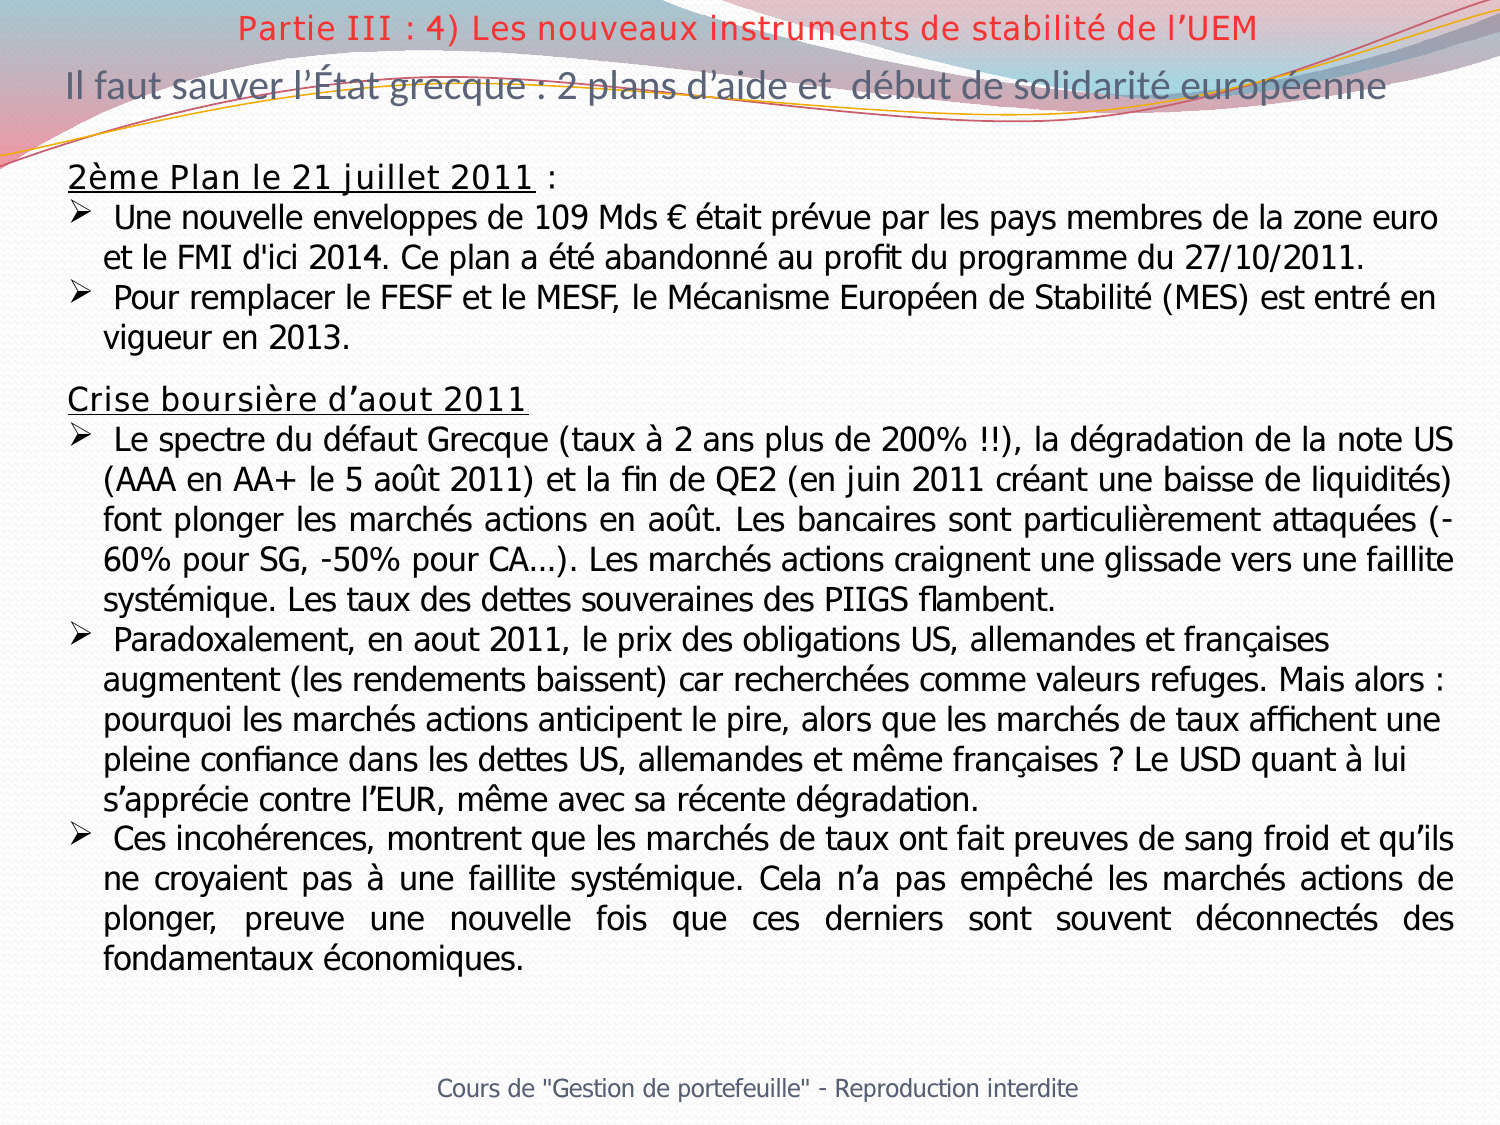

Partie III : 4) Les nouveaux instruments de stabilité de l’UEM
Il faut sauver l’État grecque : 2 plans d’aide et  début de solidarité européenne
2ème Plan le 21 juillet 2011 :
 Une nouvelle enveloppes de 109 Mds € était prévue par les pays membres de la zone euro et le FMI d'ici 2014. Ce plan a été abandonné au profit du programme du 27/10/2011.
 Pour remplacer le FESF et le MESF, le Mécanisme Européen de Stabilité (MES) est entré en vigueur en 2013.

Crise boursière d’aout 2011
 Le spectre du défaut Grecque (taux à 2 ans plus de 200% !!), la dégradation de la note US (AAA en AA+ le 5 août 2011) et la fin de QE2 (en juin 2011 créant une baisse de liquidités) font plonger les marchés actions en août. Les bancaires sont particulièrement attaquées (-60% pour SG, -50% pour CA…). Les marchés actions craignent une glissade vers une faillite systémique. Les taux des dettes souveraines des PIIGS flambent.
 Paradoxalement, en aout 2011, le prix des obligations US, allemandes et françaises augmentent (les rendements baissent) car recherchées comme valeurs refuges. Mais alors : pourquoi les marchés actions anticipent le pire, alors que les marchés de taux affichent une pleine confiance dans les dettes US, allemandes et même françaises ? Le USD quant à lui s’apprécie contre l’EUR, même avec sa récente dégradation.
 Ces incohérences, montrent que les marchés de taux ont fait preuves de sang froid et qu’ils ne croyaient pas à une faillite systémique. Cela n’a pas empêché les marchés actions de plonger, preuve une nouvelle fois que ces derniers sont souvent déconnectés des fondamentaux économiques.
Cours de "Gestion de portefeuille" - Reproduction interdite